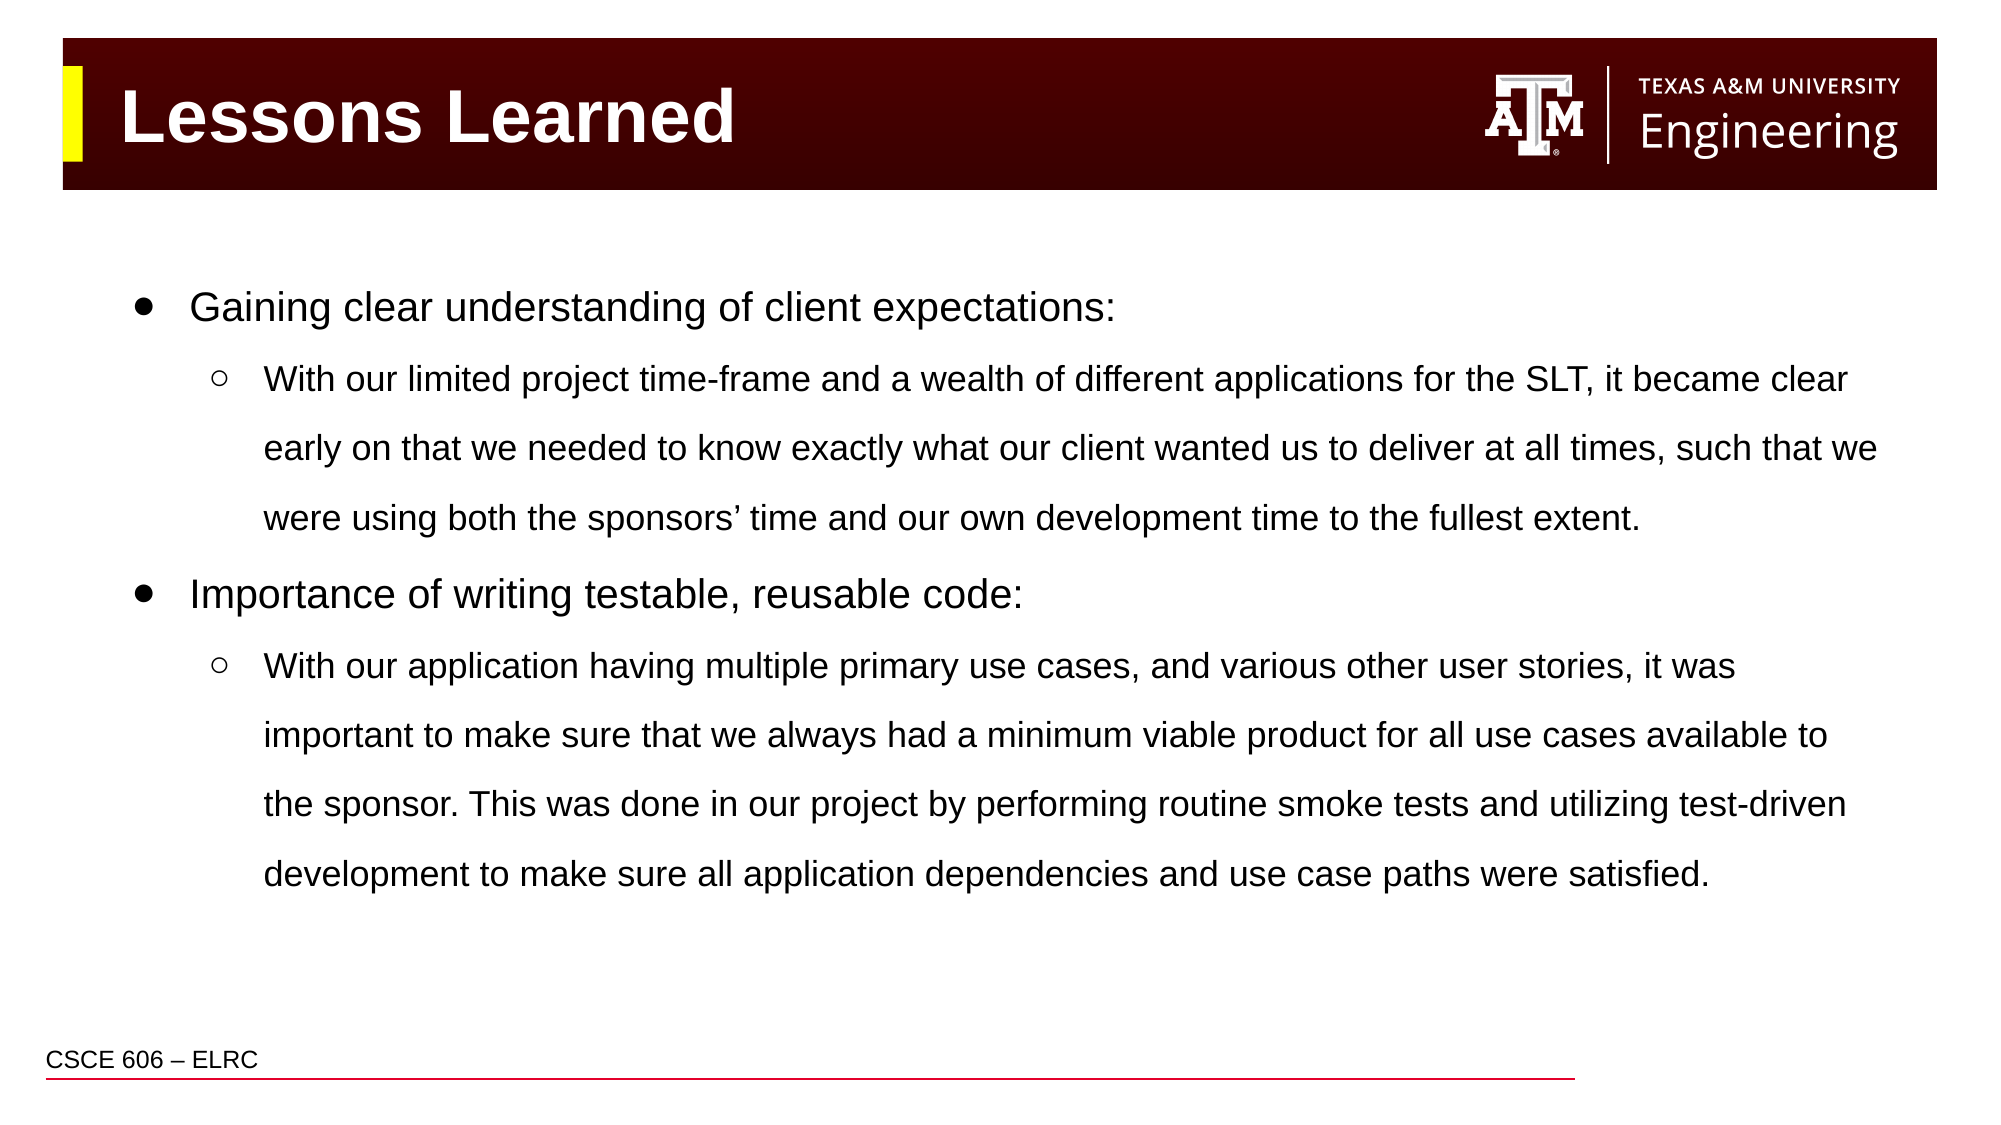

# Lessons Learned
Gaining clear understanding of client expectations:
With our limited project time-frame and a wealth of different applications for the SLT, it became clear early on that we needed to know exactly what our client wanted us to deliver at all times, such that we were using both the sponsors’ time and our own development time to the fullest extent.
Importance of writing testable, reusable code:
With our application having multiple primary use cases, and various other user stories, it was important to make sure that we always had a minimum viable product for all use cases available to the sponsor. This was done in our project by performing routine smoke tests and utilizing test-driven development to make sure all application dependencies and use case paths were satisfied.